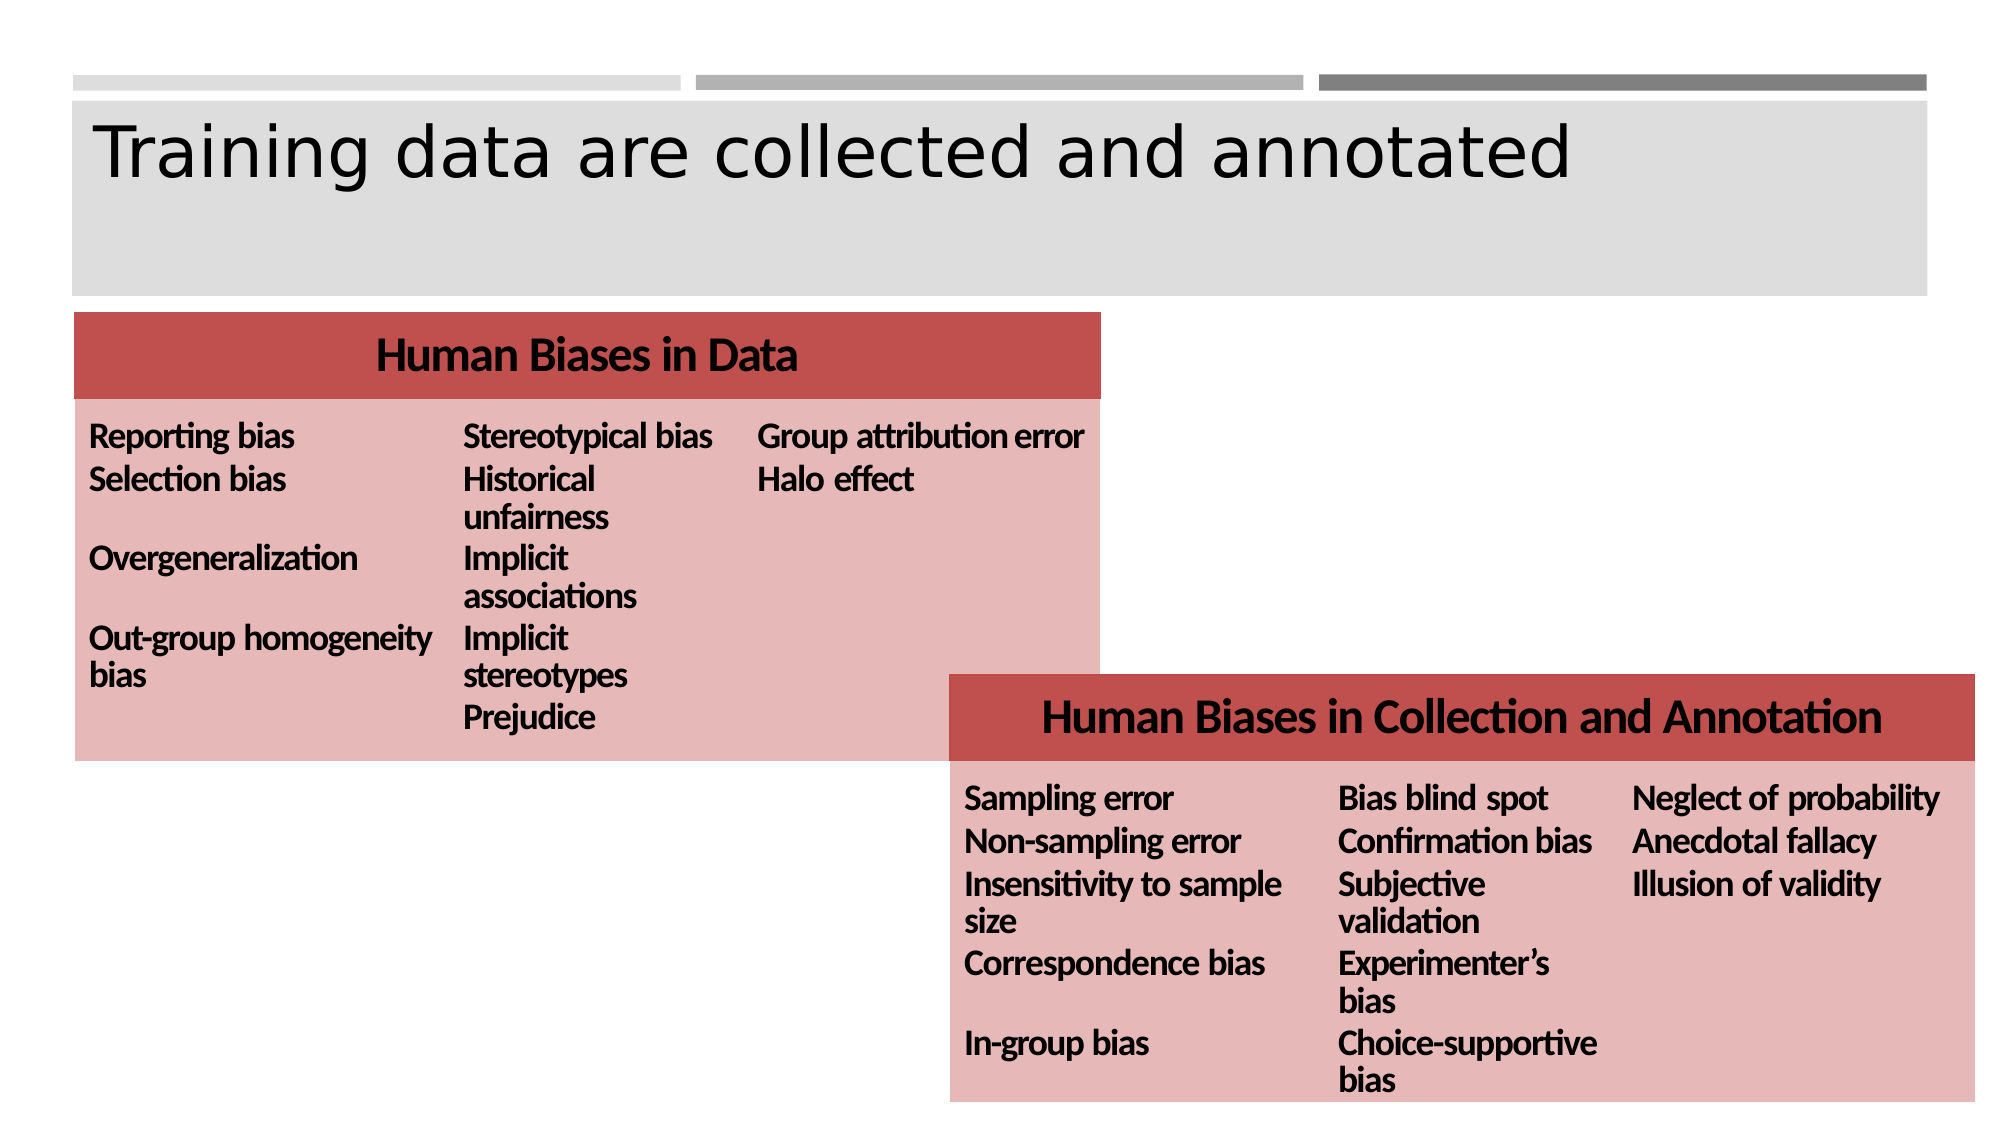

Training data are collected and annotated
| Human Biases in Data |  |  |
| --- | --- | --- |
| Reporting bias | Stereotypical bias | Group attribution error |
| Selection bias | Historical unfairness | Halo eﬀect |
| Overgeneralization | Implicit associations |  |
| Out-group homogeneity bias | Implicit stereotypes |  |
|  | Prejudice |  |
| Human Biases in Collection and Annotation |  |  |
| --- | --- | --- |
| Sampling error | Bias blind spot | Neglect of probability |
| Non-sampling error | Conﬁrmation bias | Anecdotal fallacy |
| Insensitivity to sample size | Subjective validation | Illusion of validity |
| Correspondence bias | Experimenter’s bias |  |
| In-group bias | Choice-supportive bias |  |